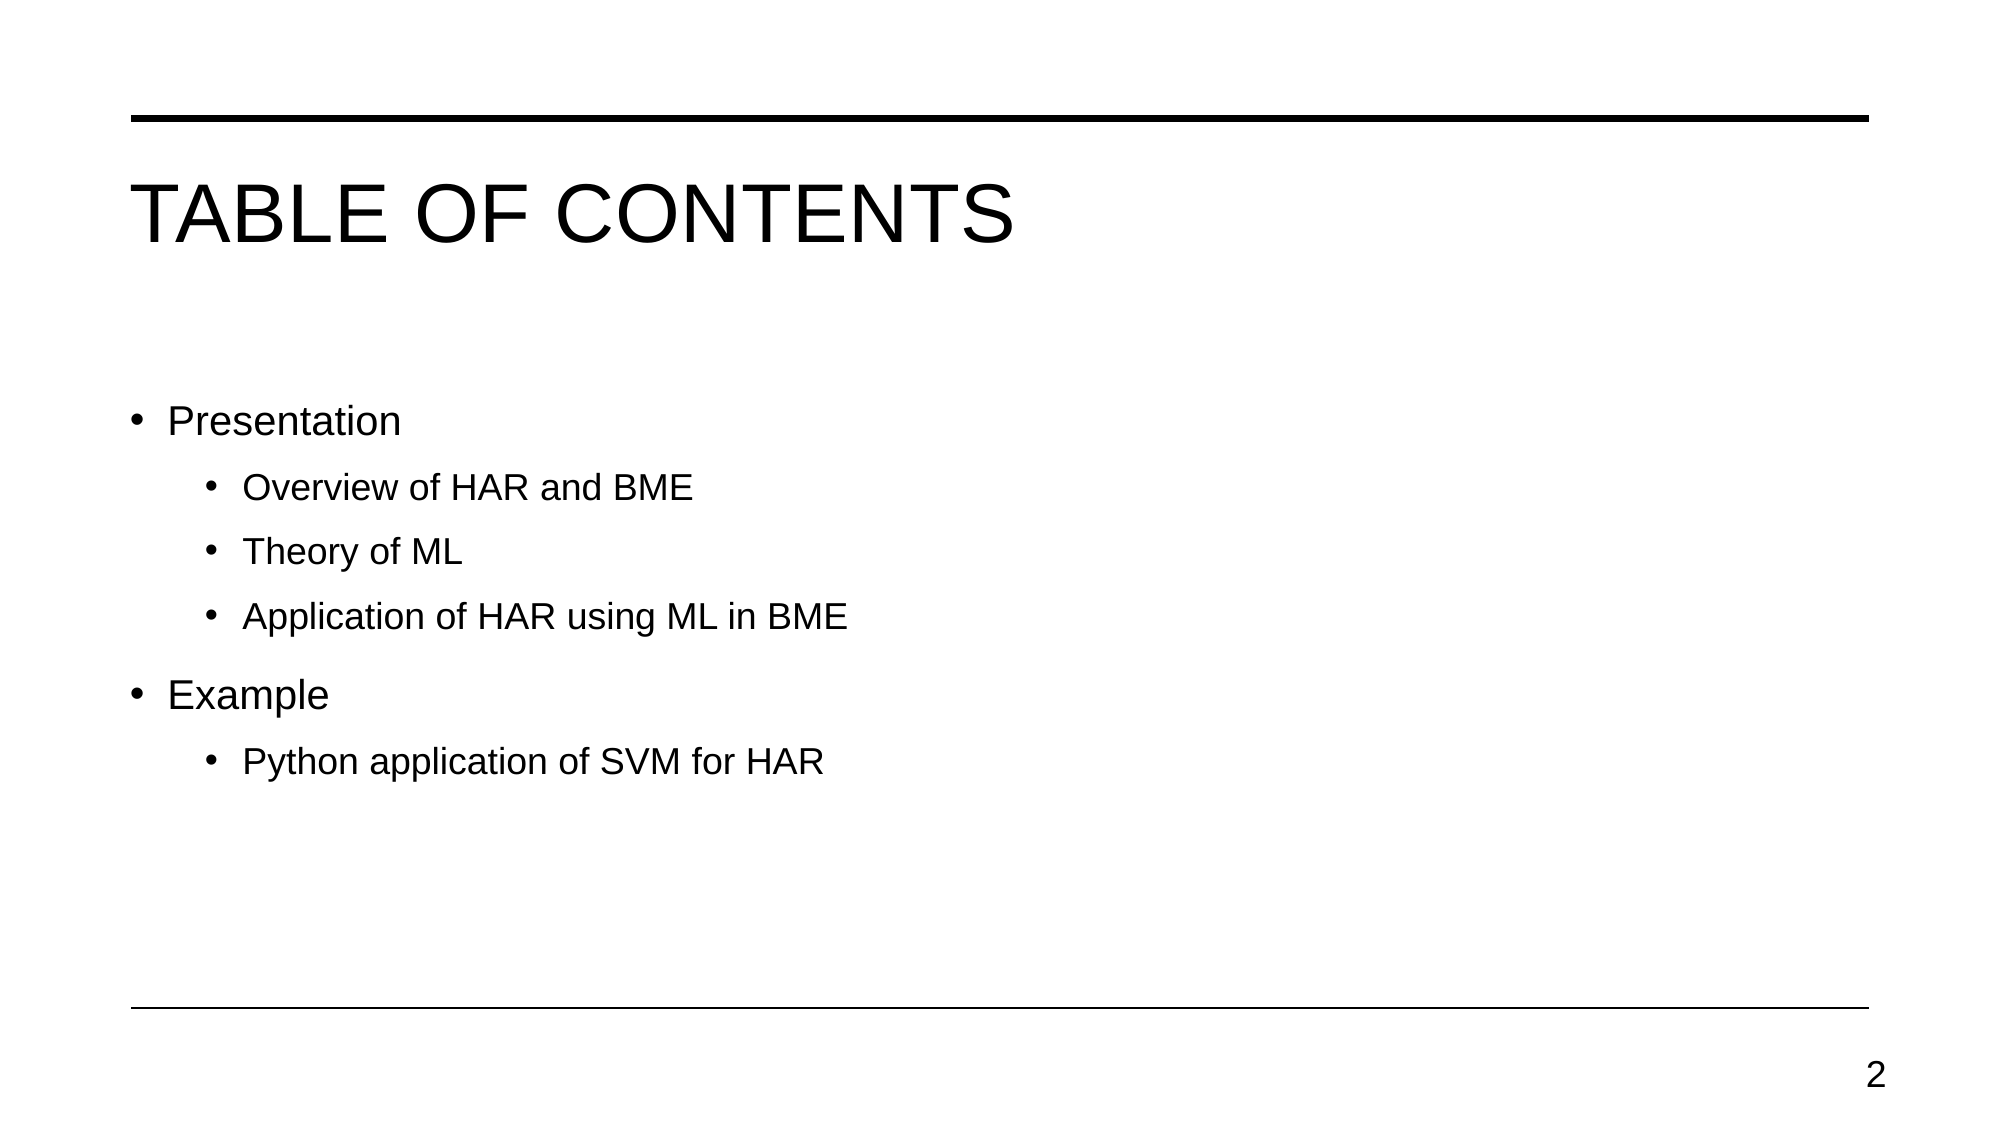

# Table of contents
Presentation
Overview of HAR and BME
Theory of ML
Application of HAR using ML in BME
Example
Python application of SVM for HAR

2